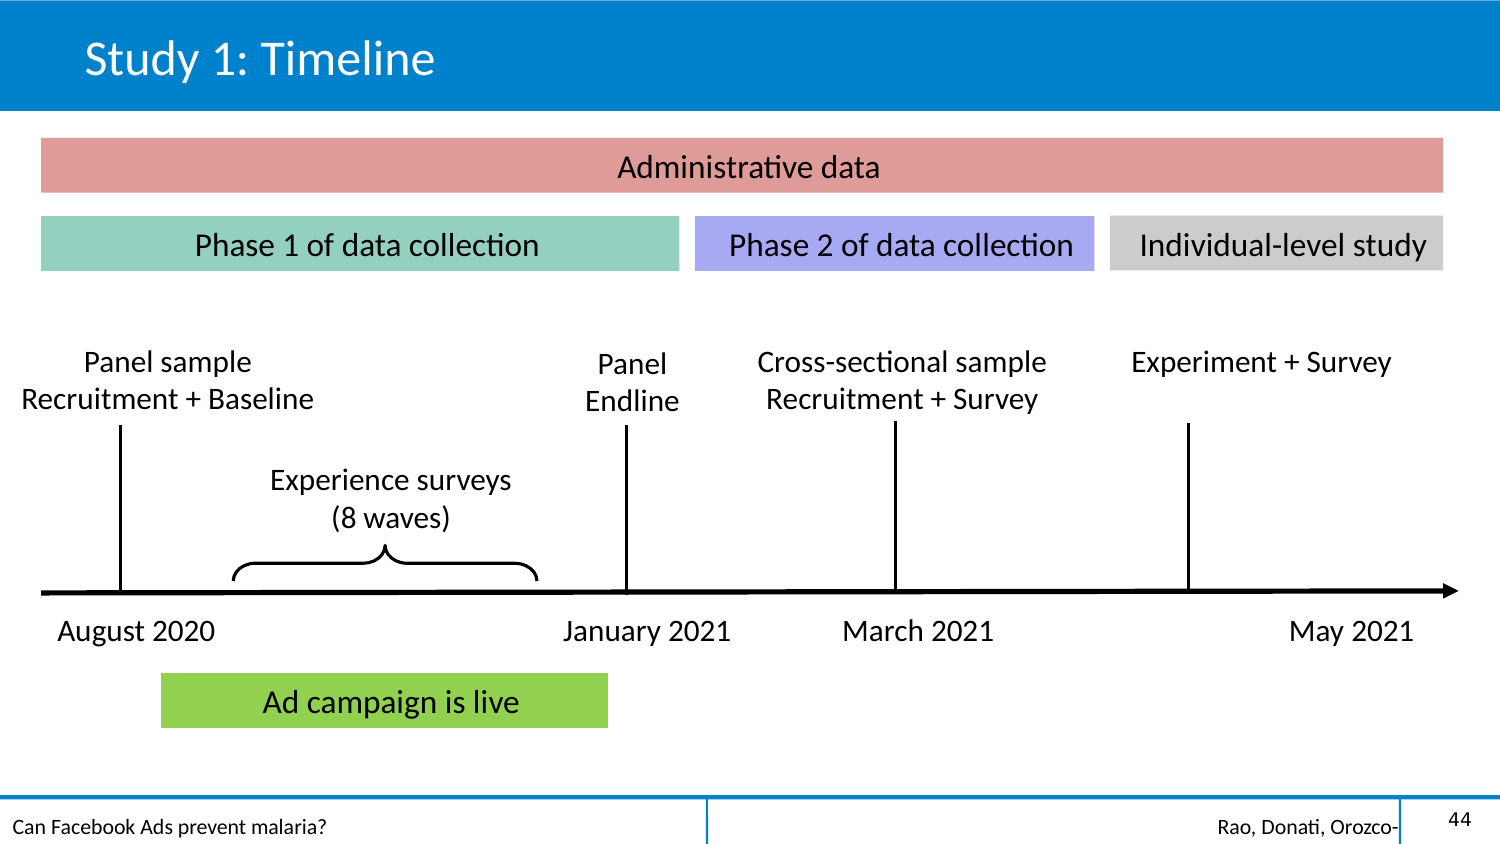

# Study 1: Timeline
Administrative data
Individual-level study
Phase 1 of data collection
Phase 2 of data collection
Panel sample
Recruitment + Baseline
Cross-sectional sample
Recruitment + Survey
Experiment + Survey
Panel
Endline

Experience surveys
(8 waves)
August 2020		        January 2021	     March 2021	                          May 2021
Ad campaign is live
44